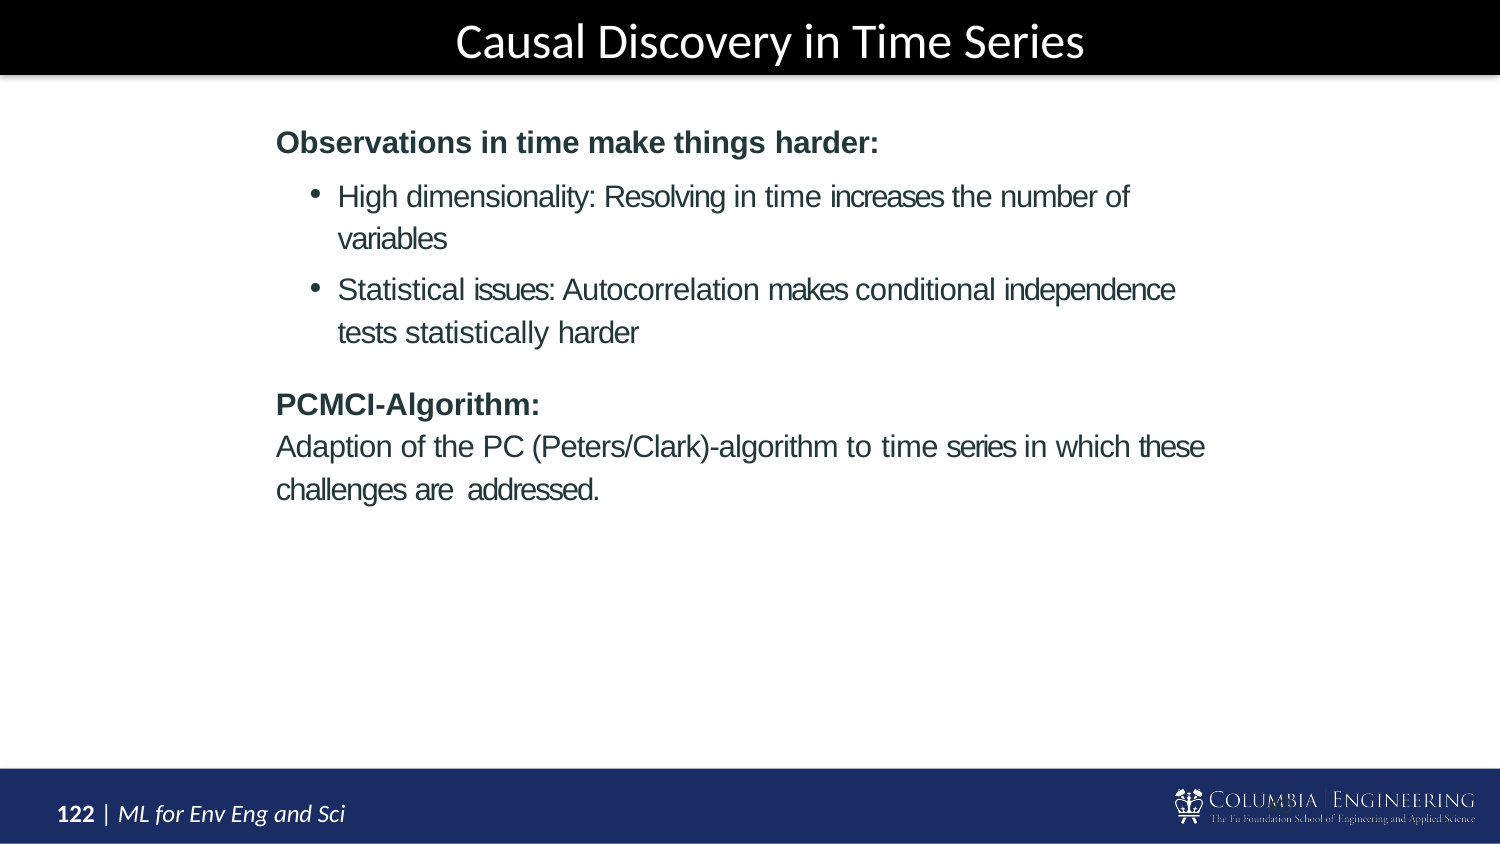

# Causal Discovery in Time Series
Observations in time make things harder:
High dimensionality: Resolving in time increases the number of  variables
Statistical issues: Autocorrelation makes conditional independence  tests statistically harder

PCMCI-Algorithm:
Adaption of the PC (Peters/Clark)-algorithm to time series in which these challenges are  addressed.

43